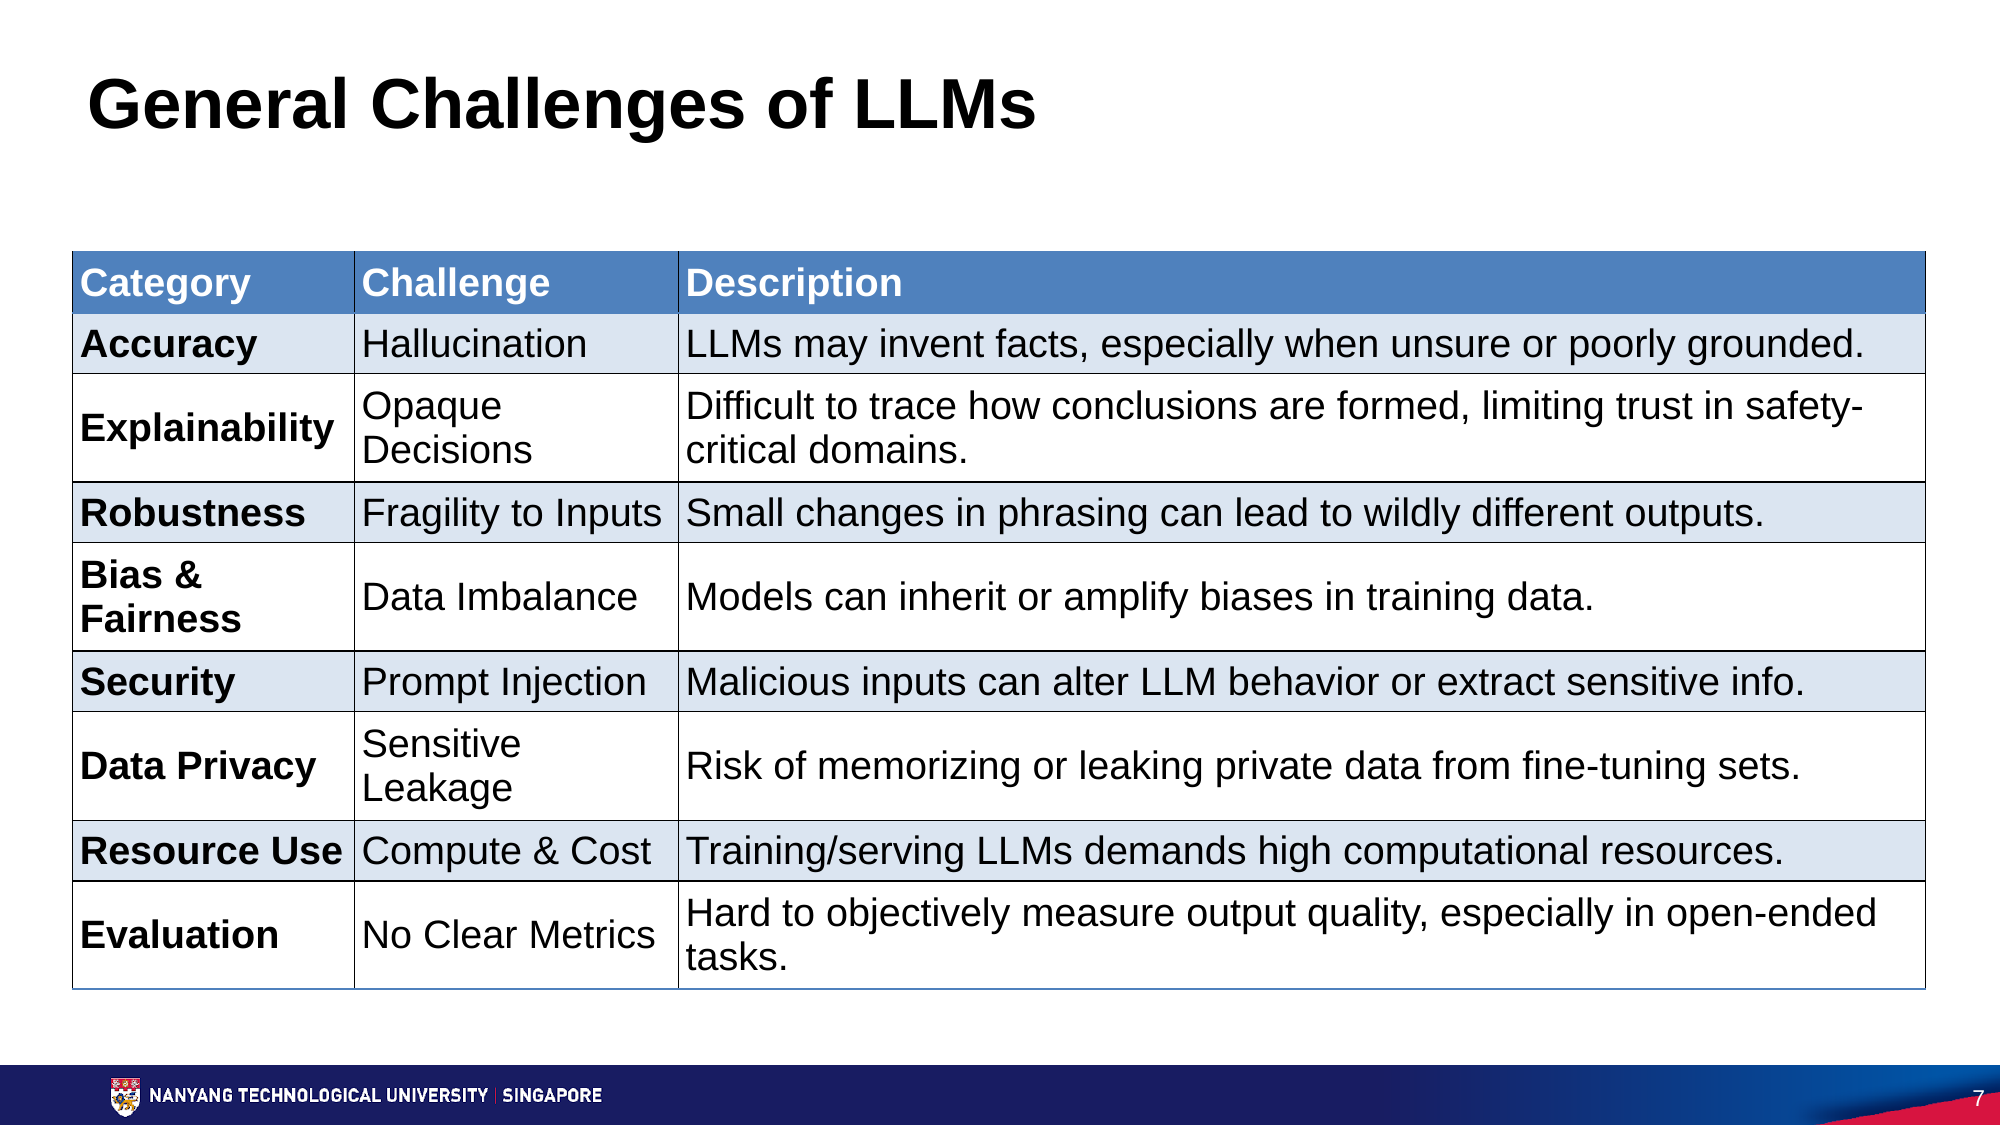

General Challenges of LLMs
| Category | Challenge | Description |
| --- | --- | --- |
| Accuracy | Hallucination | LLMs may invent facts, especially when unsure or poorly grounded. |
| Explainability | Opaque Decisions | Difficult to trace how conclusions are formed, limiting trust in safety-critical domains. |
| Robustness | Fragility to Inputs | Small changes in phrasing can lead to wildly different outputs. |
| Bias & Fairness | Data Imbalance | Models can inherit or amplify biases in training data. |
| Security | Prompt Injection | Malicious inputs can alter LLM behavior or extract sensitive info. |
| Data Privacy | Sensitive Leakage | Risk of memorizing or leaking private data from fine-tuning sets. |
| Resource Use | Compute & Cost | Training/serving LLMs demands high computational resources. |
| Evaluation | No Clear Metrics | Hard to objectively measure output quality, especially in open-ended tasks. |
7